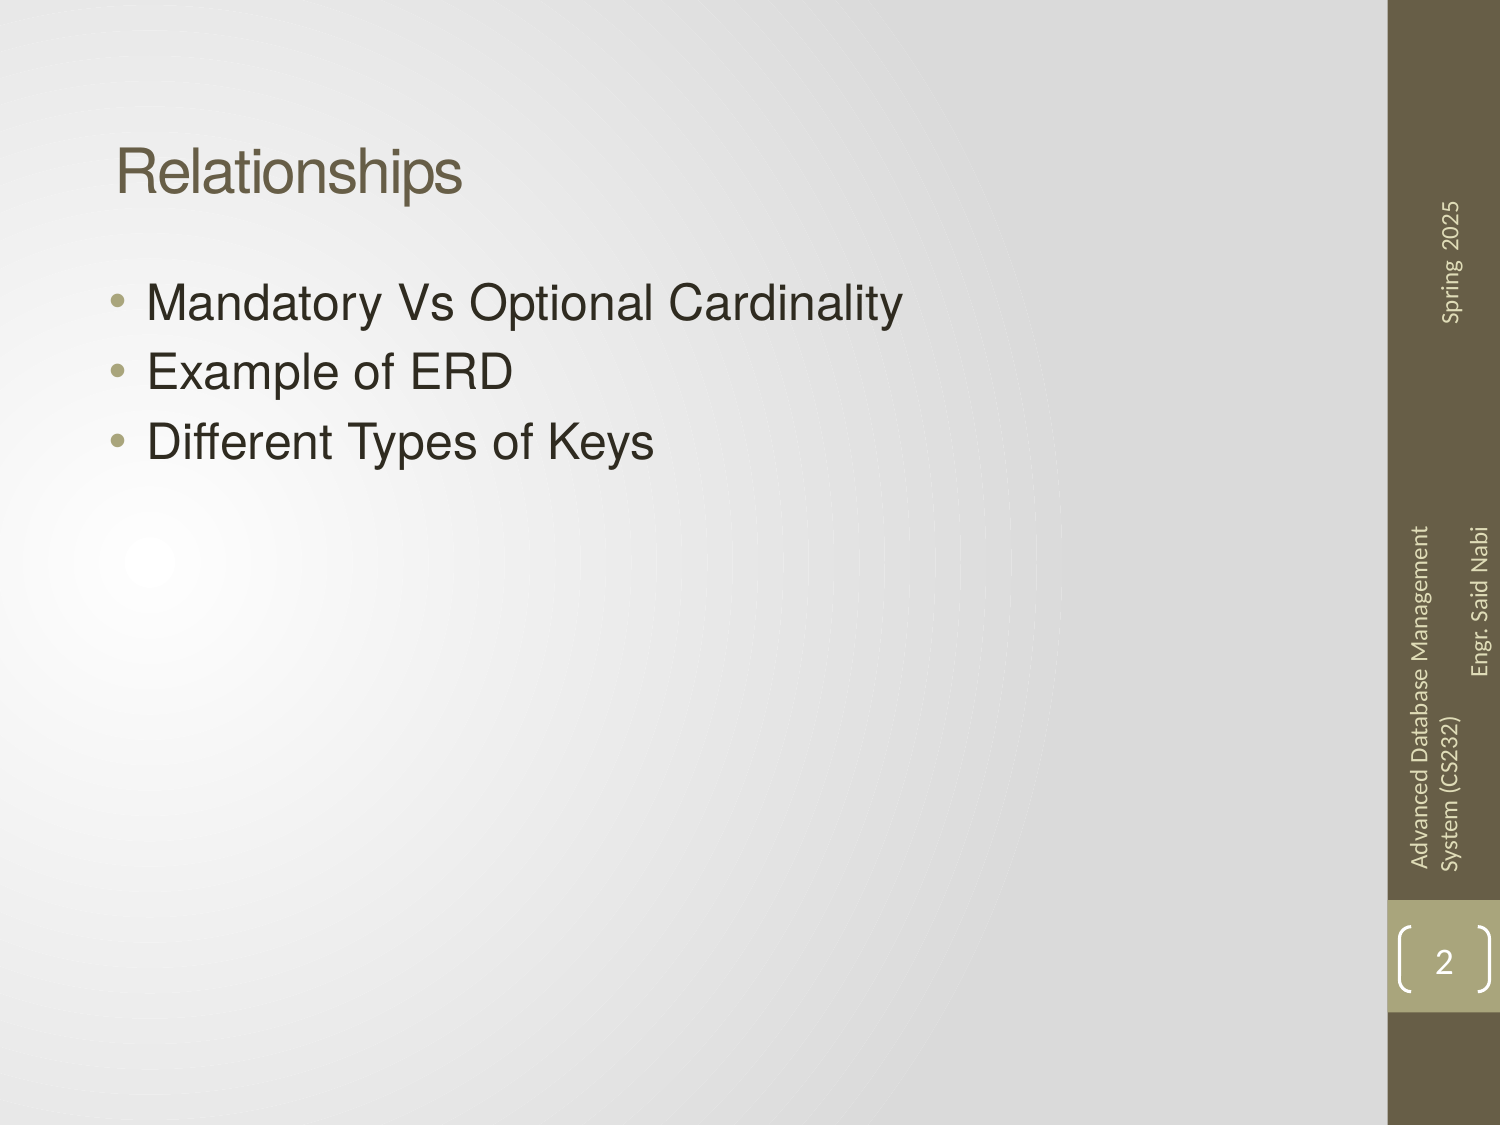

# Relationships
Mandatory Vs Optional Cardinality
Example of ERD
Different Types of Keys

2